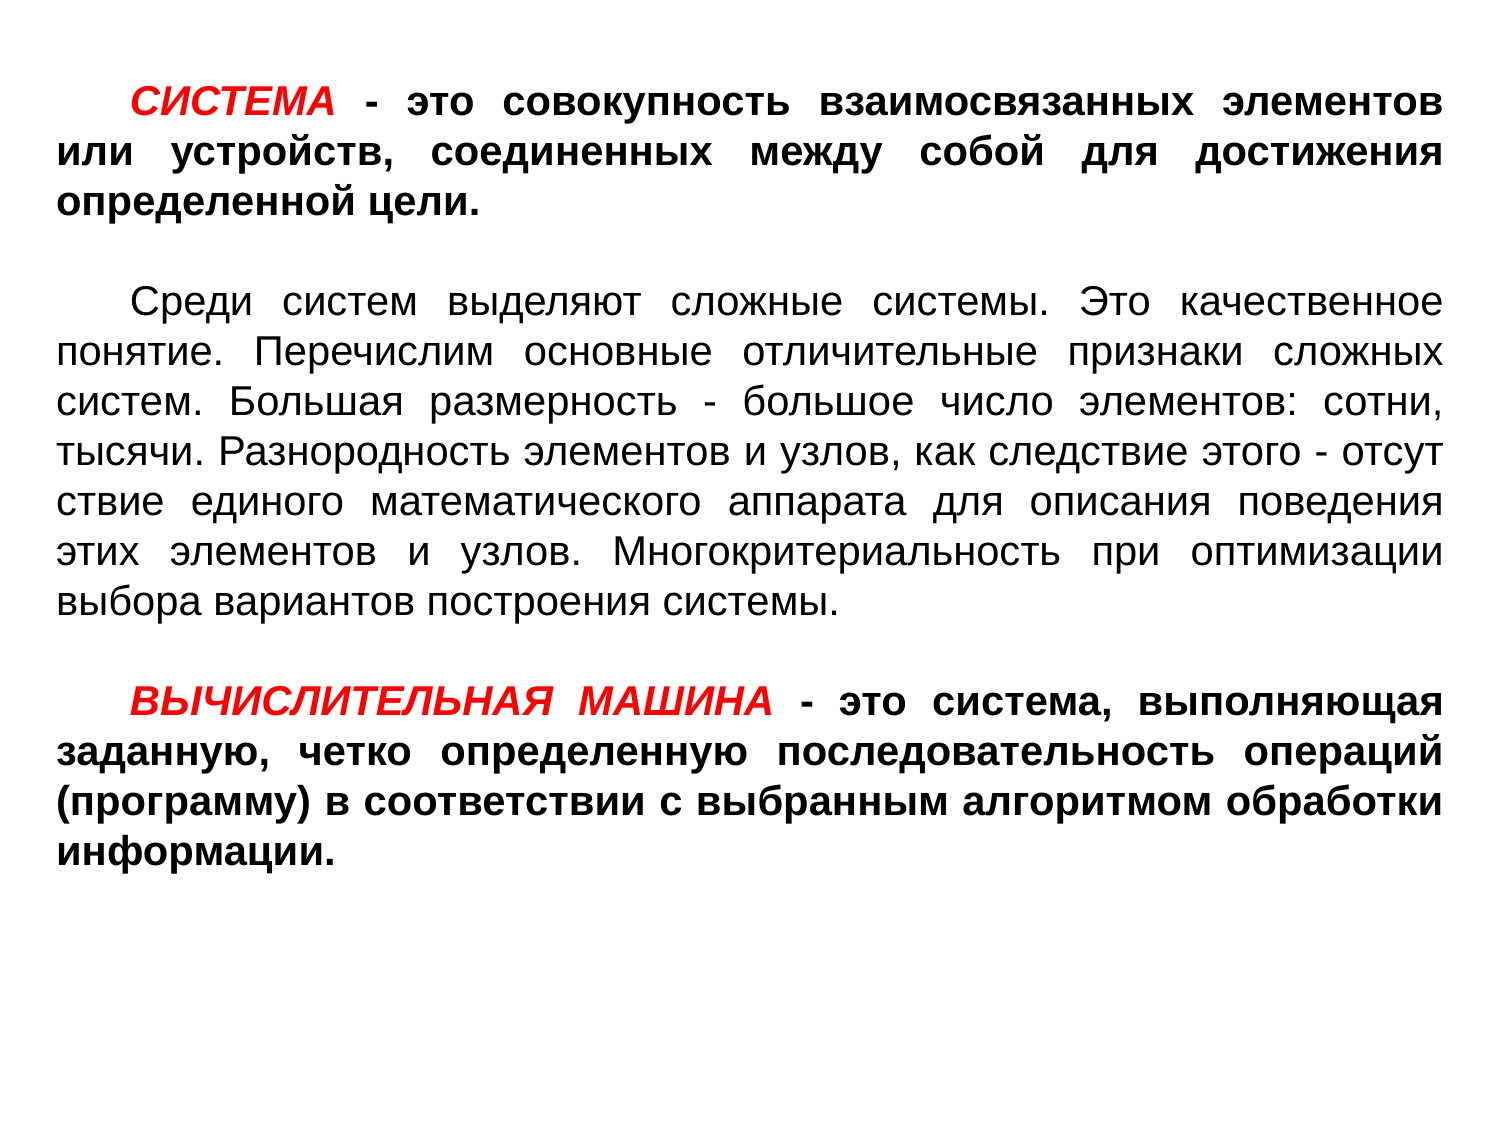

СИСТЕМА - это совокупность взаимосвязанных элементов или устройств, соеди­ненных между собой для достижения определенной цели.

Среди систем выделяют сложные системы. Это качественное понятие. Перечислим основные отличительные признаки сложных систем. Большая размерность - большое число элементов: сотни, тысячи. Разнородность элементов и узлов, как следствие этого - отсут­ствие единого математического аппарата для описания поведения этих элементов и узлов. Многокритериальность при оптимизации выбора вариантов построения системы.

ВЫЧИСЛИТЕЛЬНАЯ МАШИНА - это система, выполняющая задан­ную, четко определенную последовательность операций (програм­му) в соответствии с выбранным алгоритмом обработки инфор­мации.